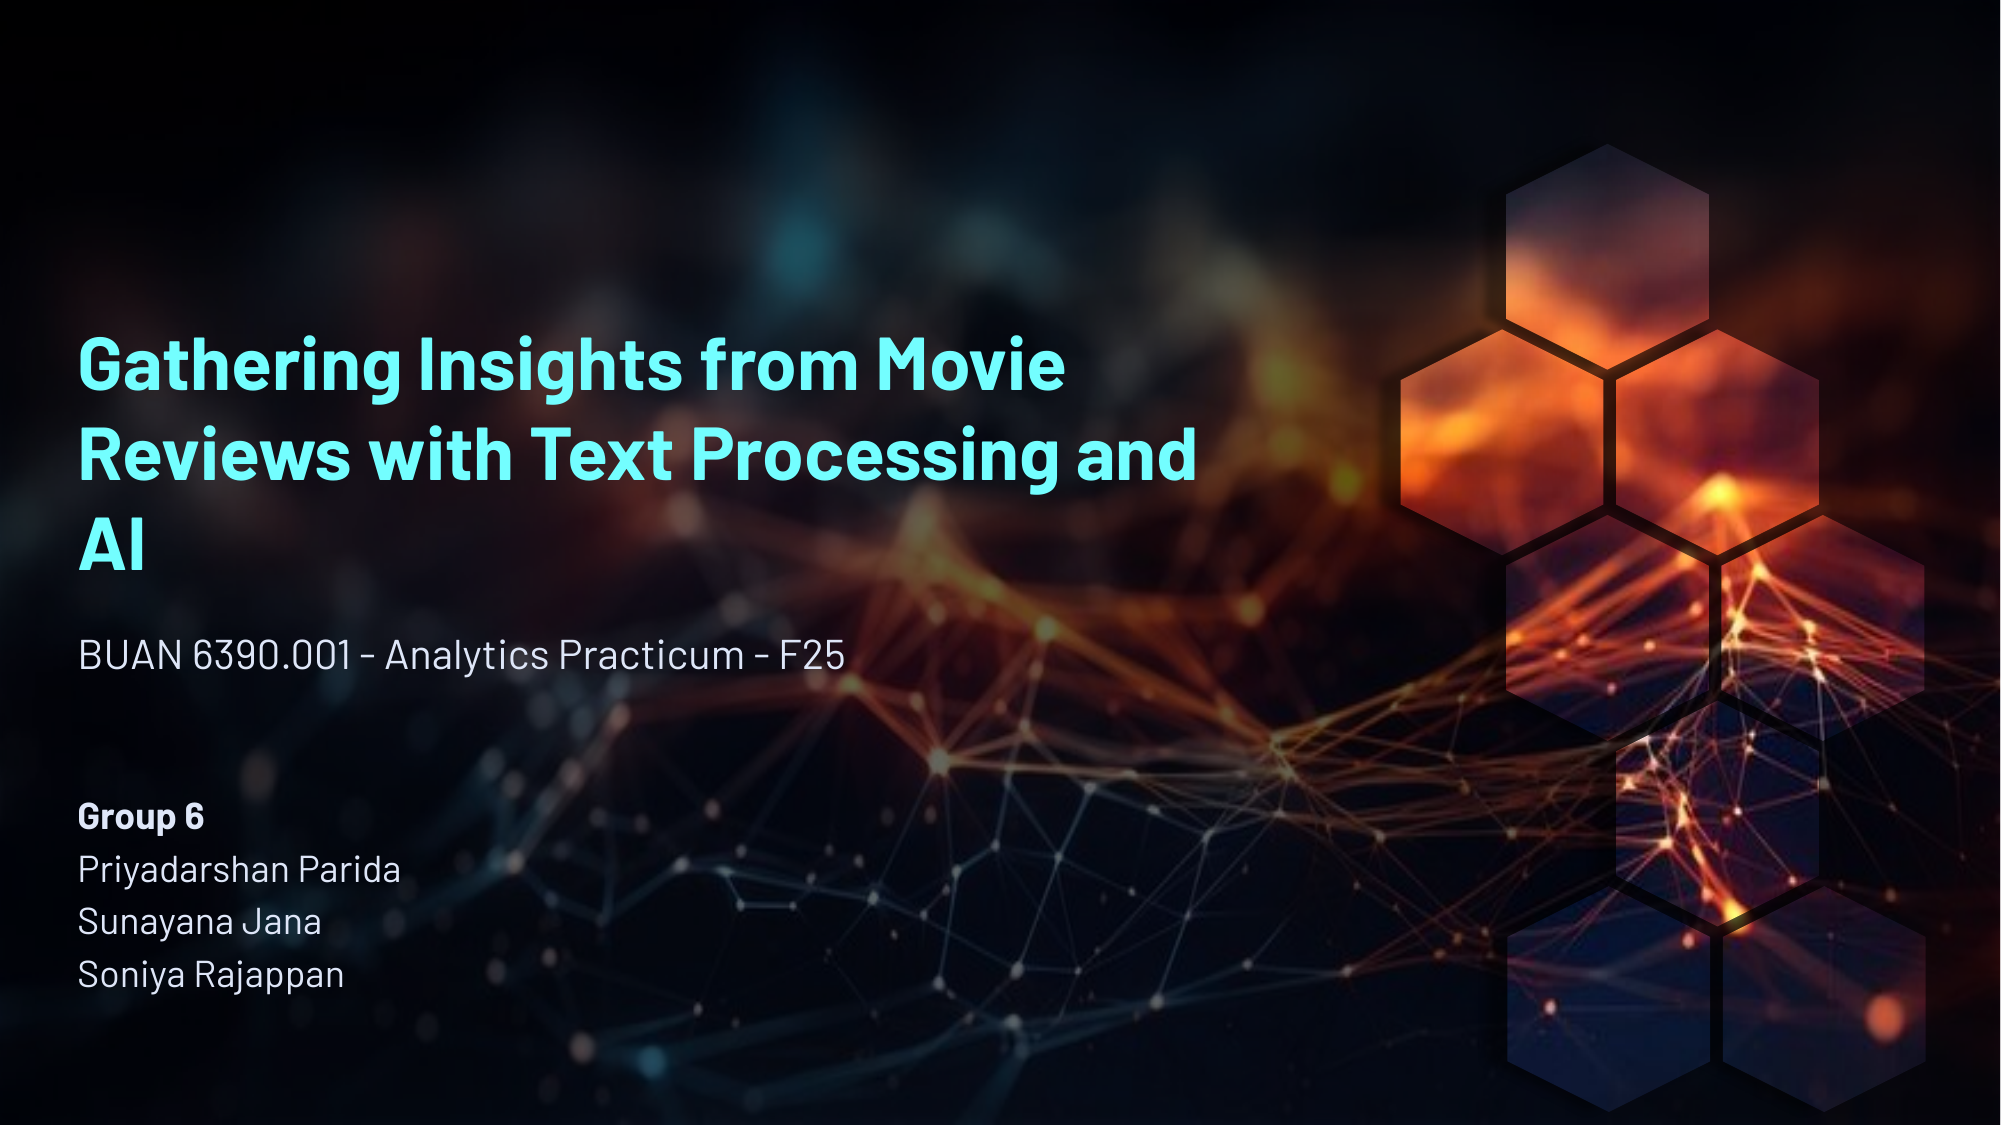

Gathering Insights from Movie Reviews with Text Processing and AI
BUAN 6390.001 - Analytics Practicum - F25
Group 6
Priyadarshan Parida
Sunayana Jana
Soniya Rajappan